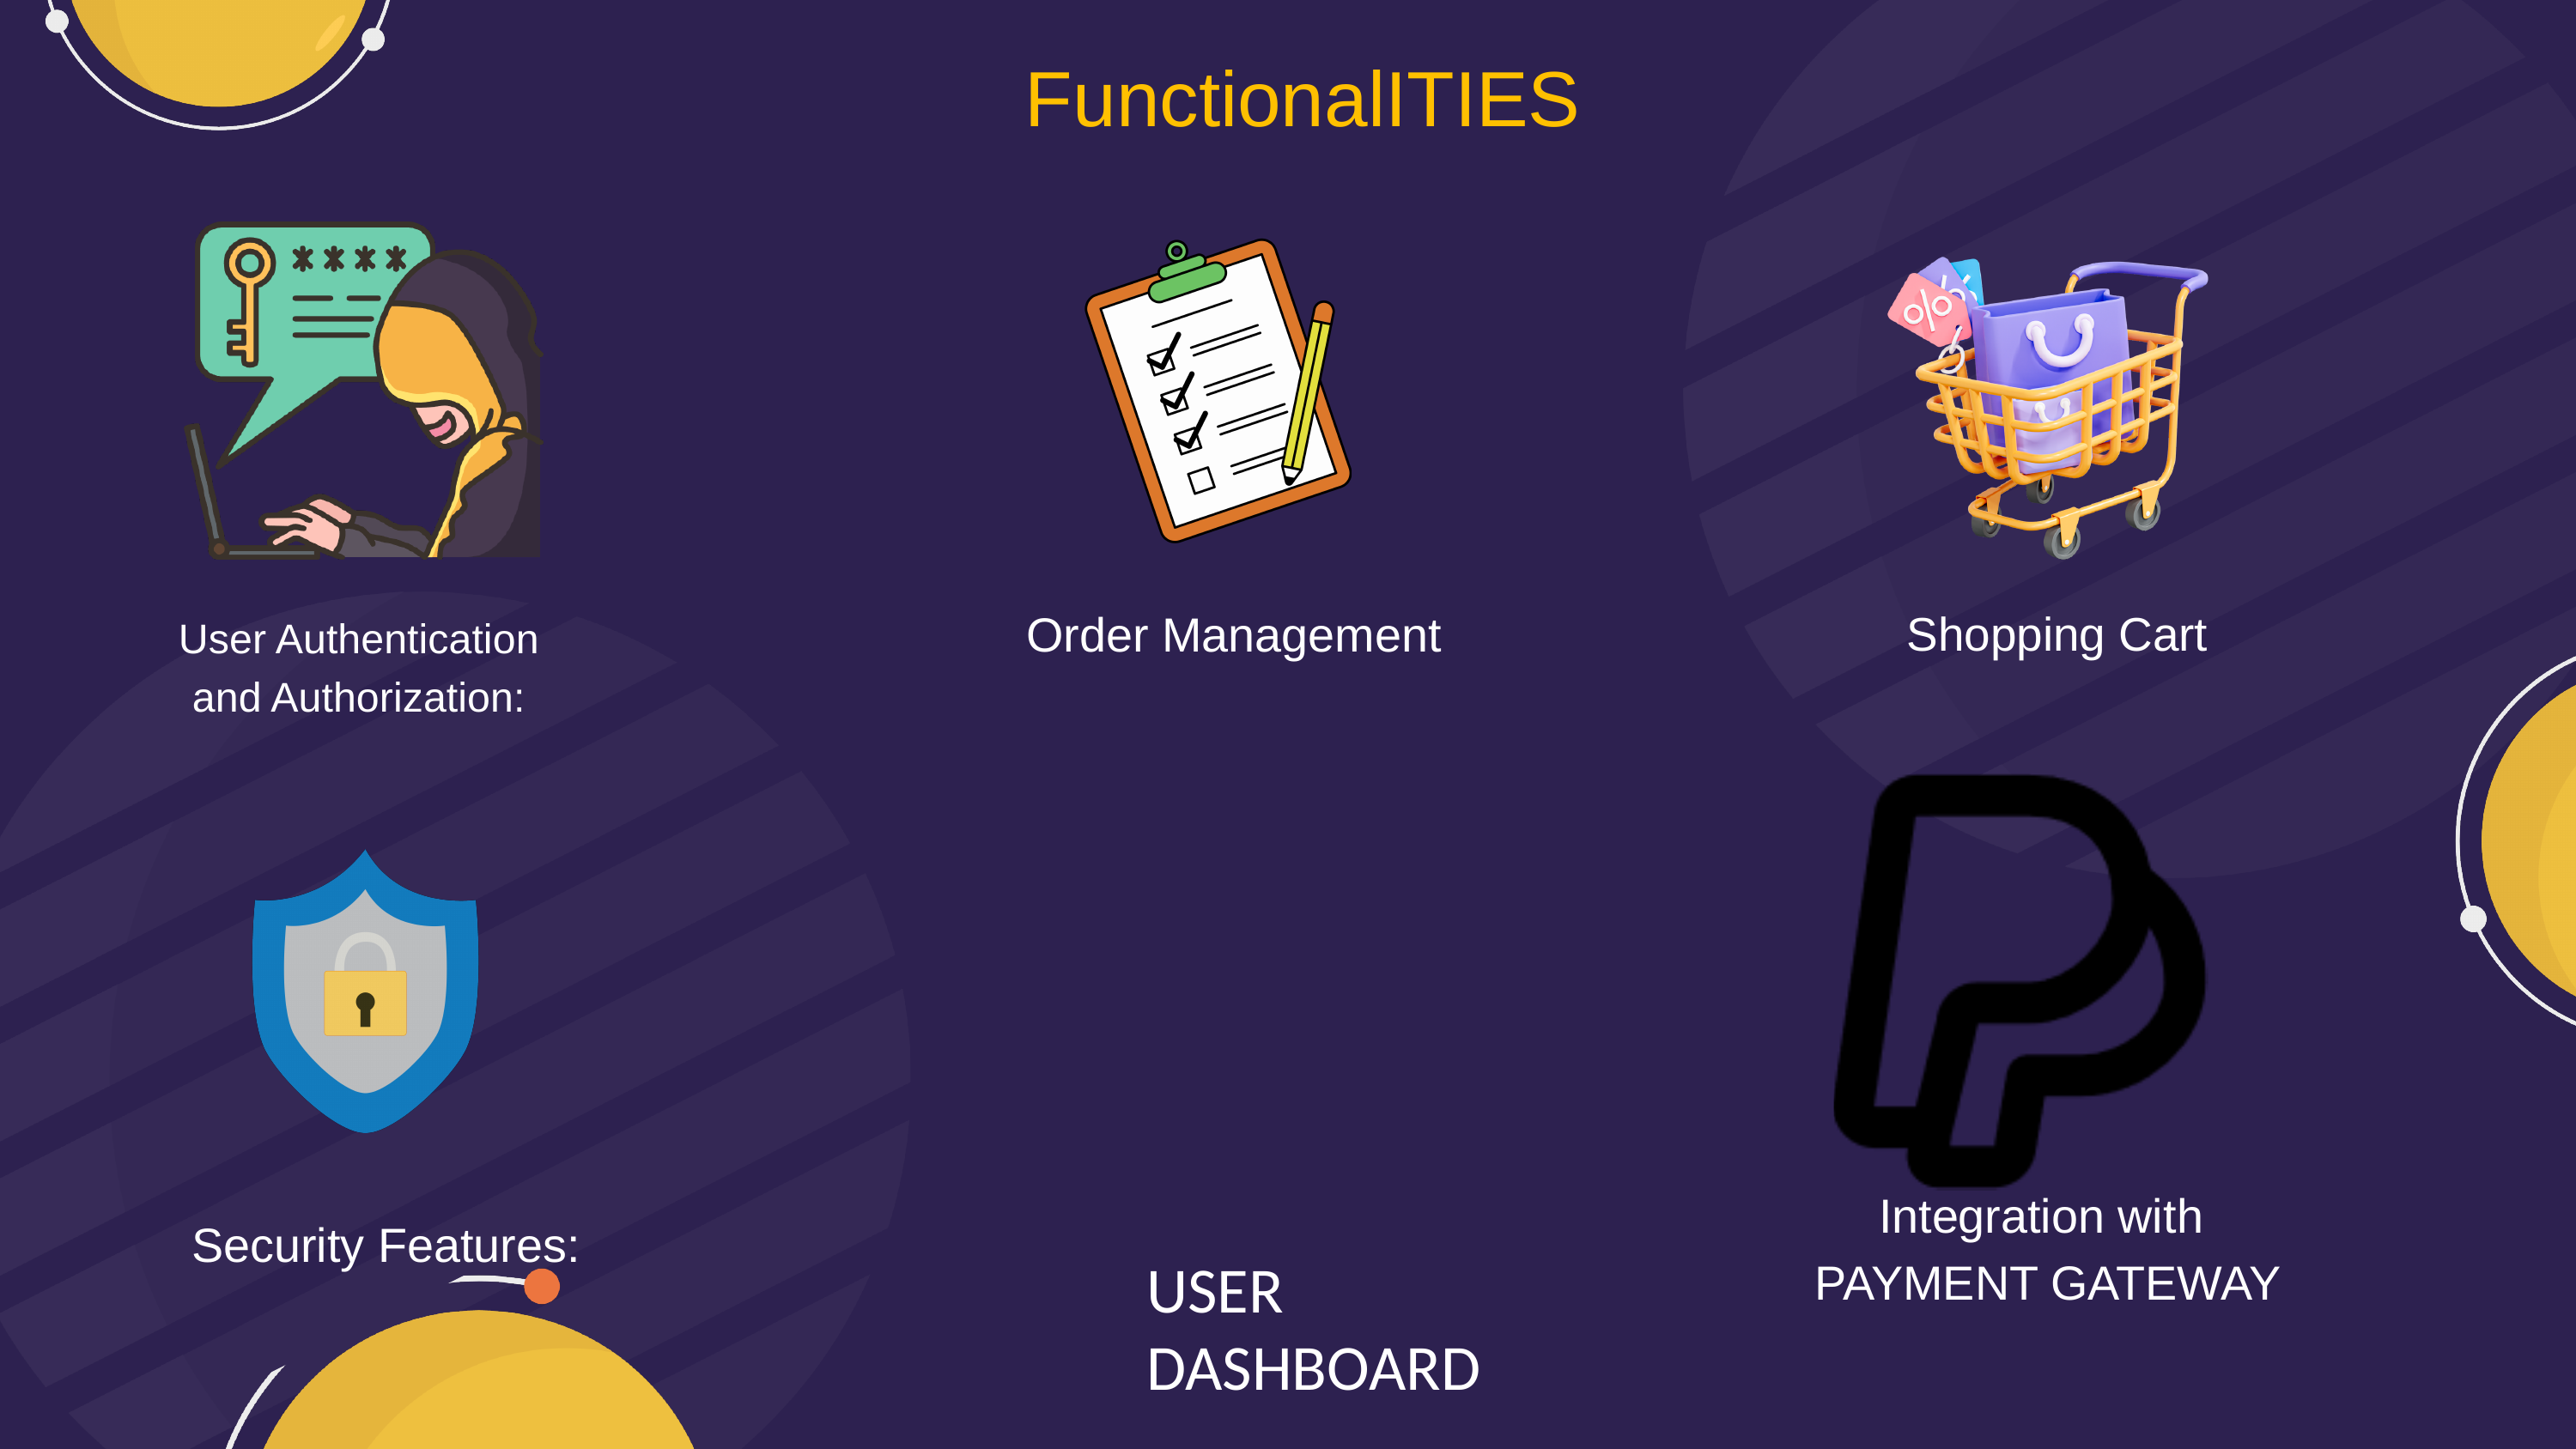

FunctionalITIES

Order Management
Shopping Cart
User Authentication and Authorization:

Integration with
PAYMENT GATEWAY
Security Features:
USER DASHBOARD